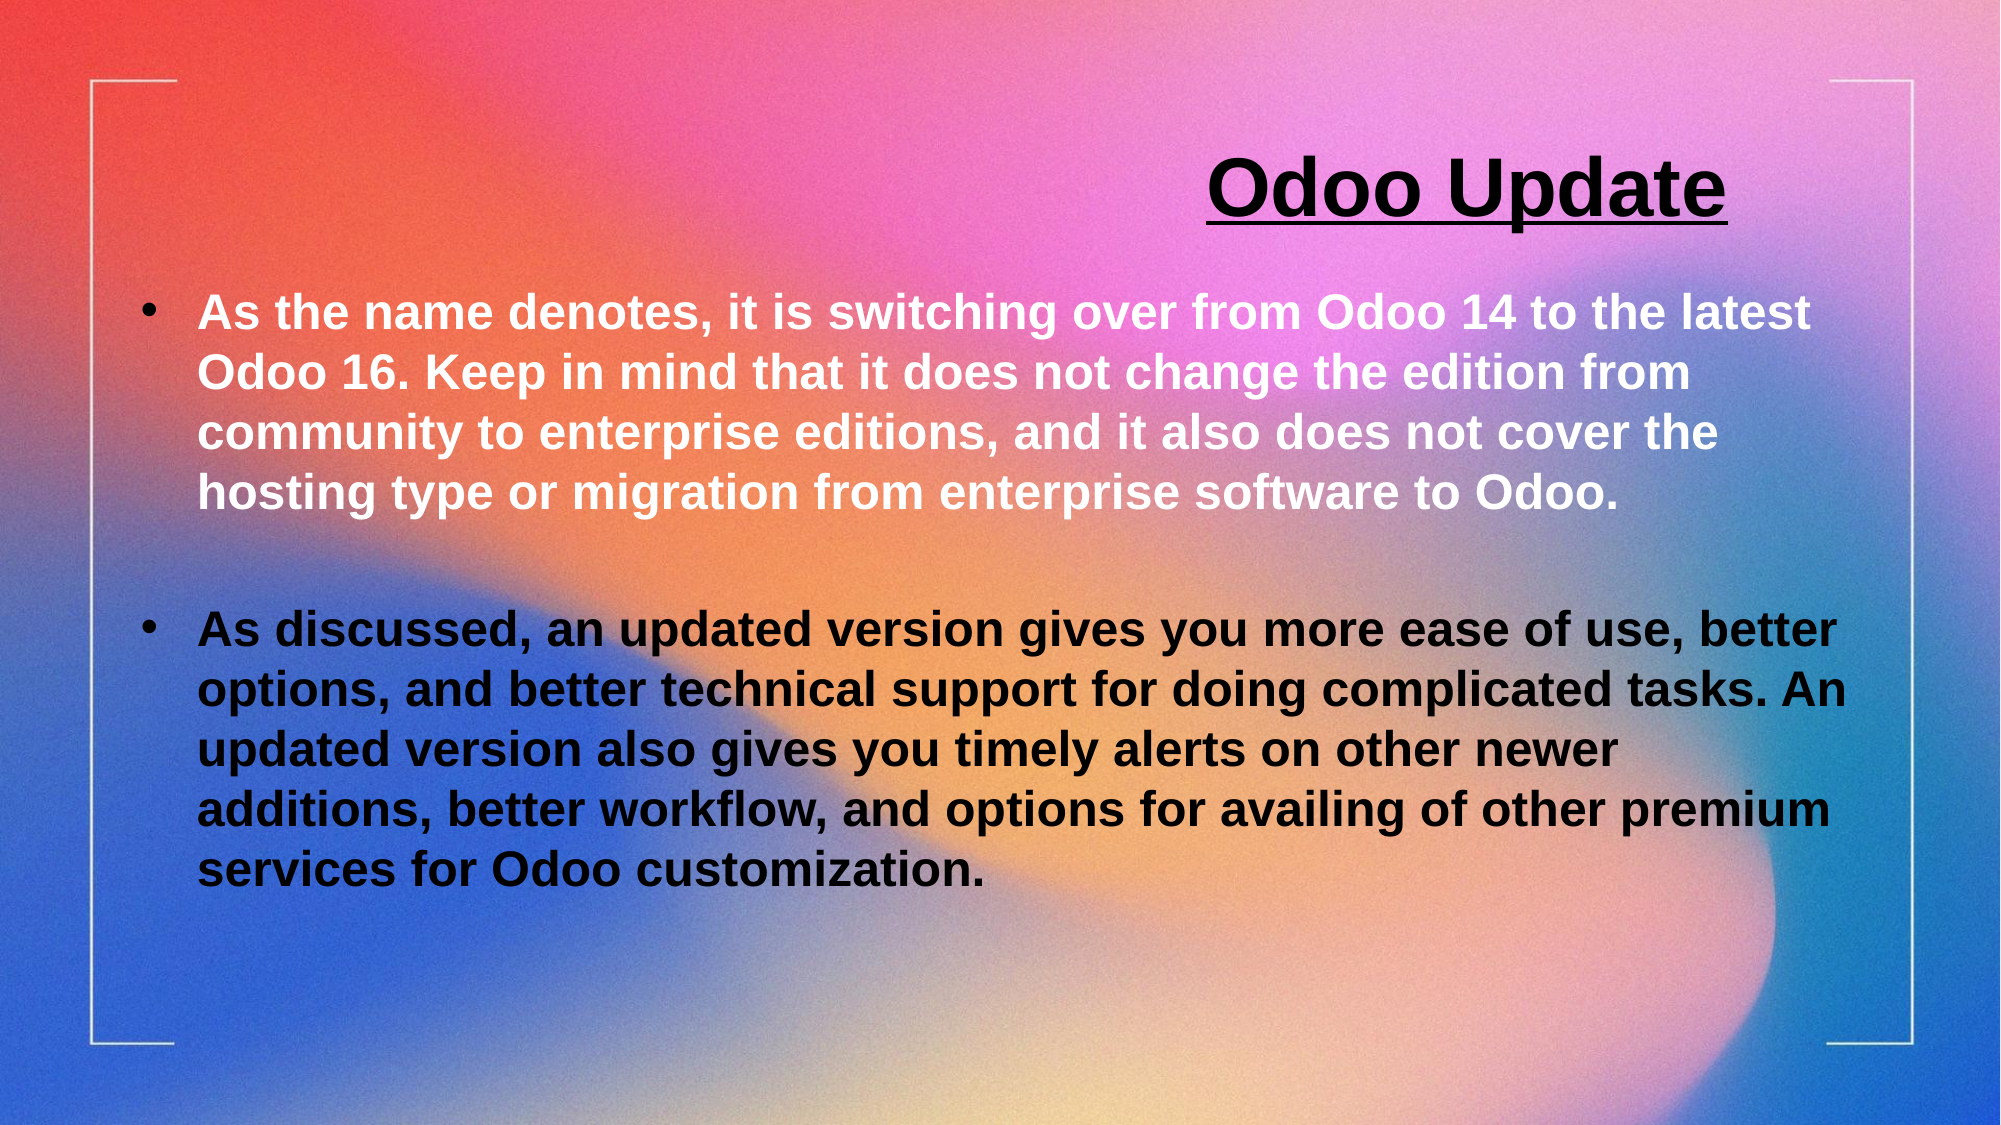

Odoo Update

As the name denotes, it is switching over from Odoo 14 to the latest Odoo 16. Keep in mind that it does not change the edition from community to enterprise editions, and it also does not cover the hosting type or migration from enterprise software to Odoo.

As discussed, an updated version gives you more ease of use, better options, and better technical support for doing complicated tasks. An updated version also gives you timely alerts on other newer additions, better workflow, and options for availing of other premium services for Odoo customization.